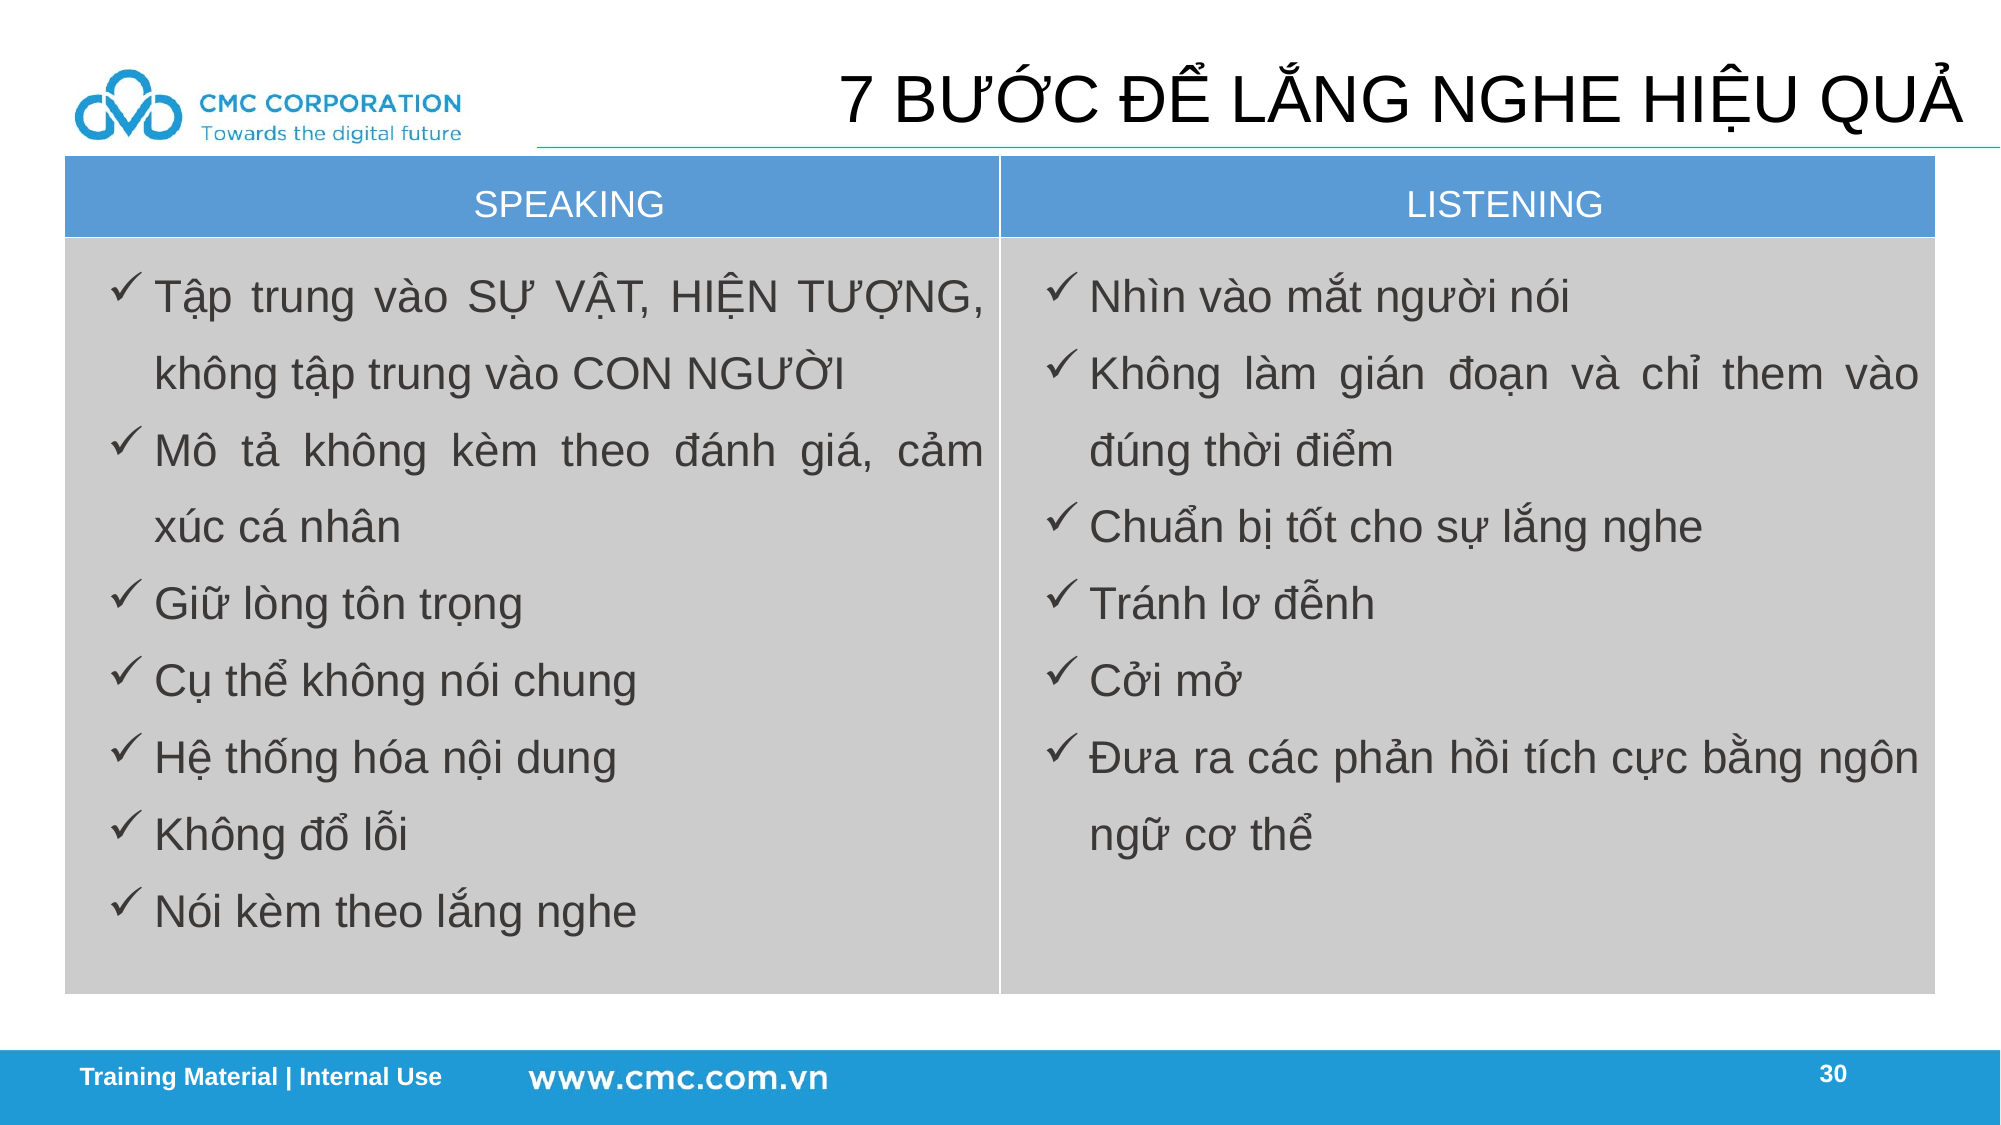

7 BƯỚC ĐỂ LẮNG NGHE HIỆU QUẢ
| SPEAKING | LISTENING |
| --- | --- |
| Tập trung vào SỰ VẬT, HIỆN TƯỢNG, không tập trung vào CON NGƯỜI Mô tả không kèm theo đánh giá, cảm xúc cá nhân Giữ lòng tôn trọng Cụ thể không nói chung Hệ thống hóa nội dung Không đổ lỗi Nói kèm theo lắng nghe | Nhìn vào mắt người nói Không làm gián đoạn và chỉ them vào đúng thời điểm Chuẩn bị tốt cho sự lắng nghe Tránh lơ đễnh Cởi mở Đưa ra các phản hồi tích cực bằng ngôn ngữ cơ thể |
30
Training Material | Internal Use